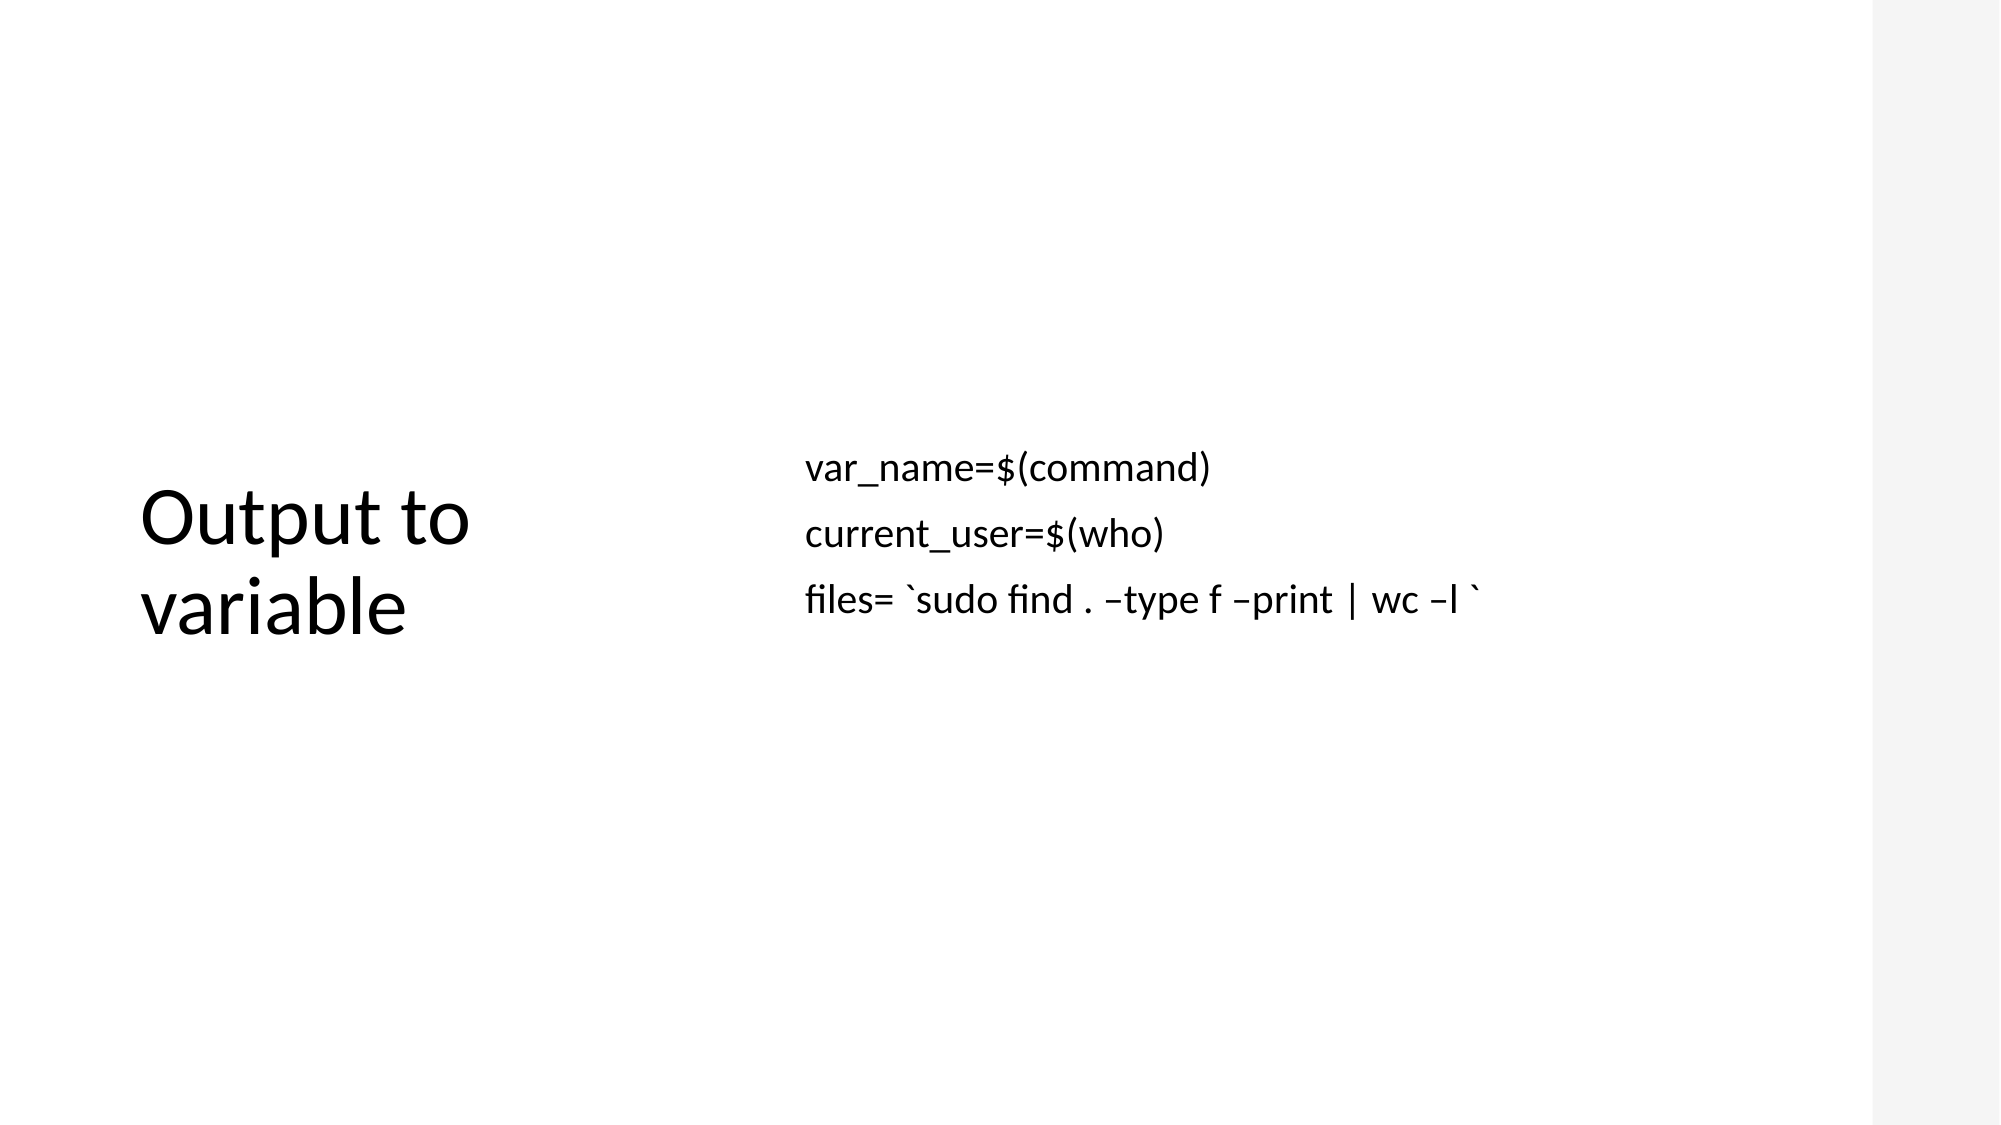

# Output to variable
var_name=$(command)
current_user=$(who)
files= `sudo find . –type f –print | wc –l `